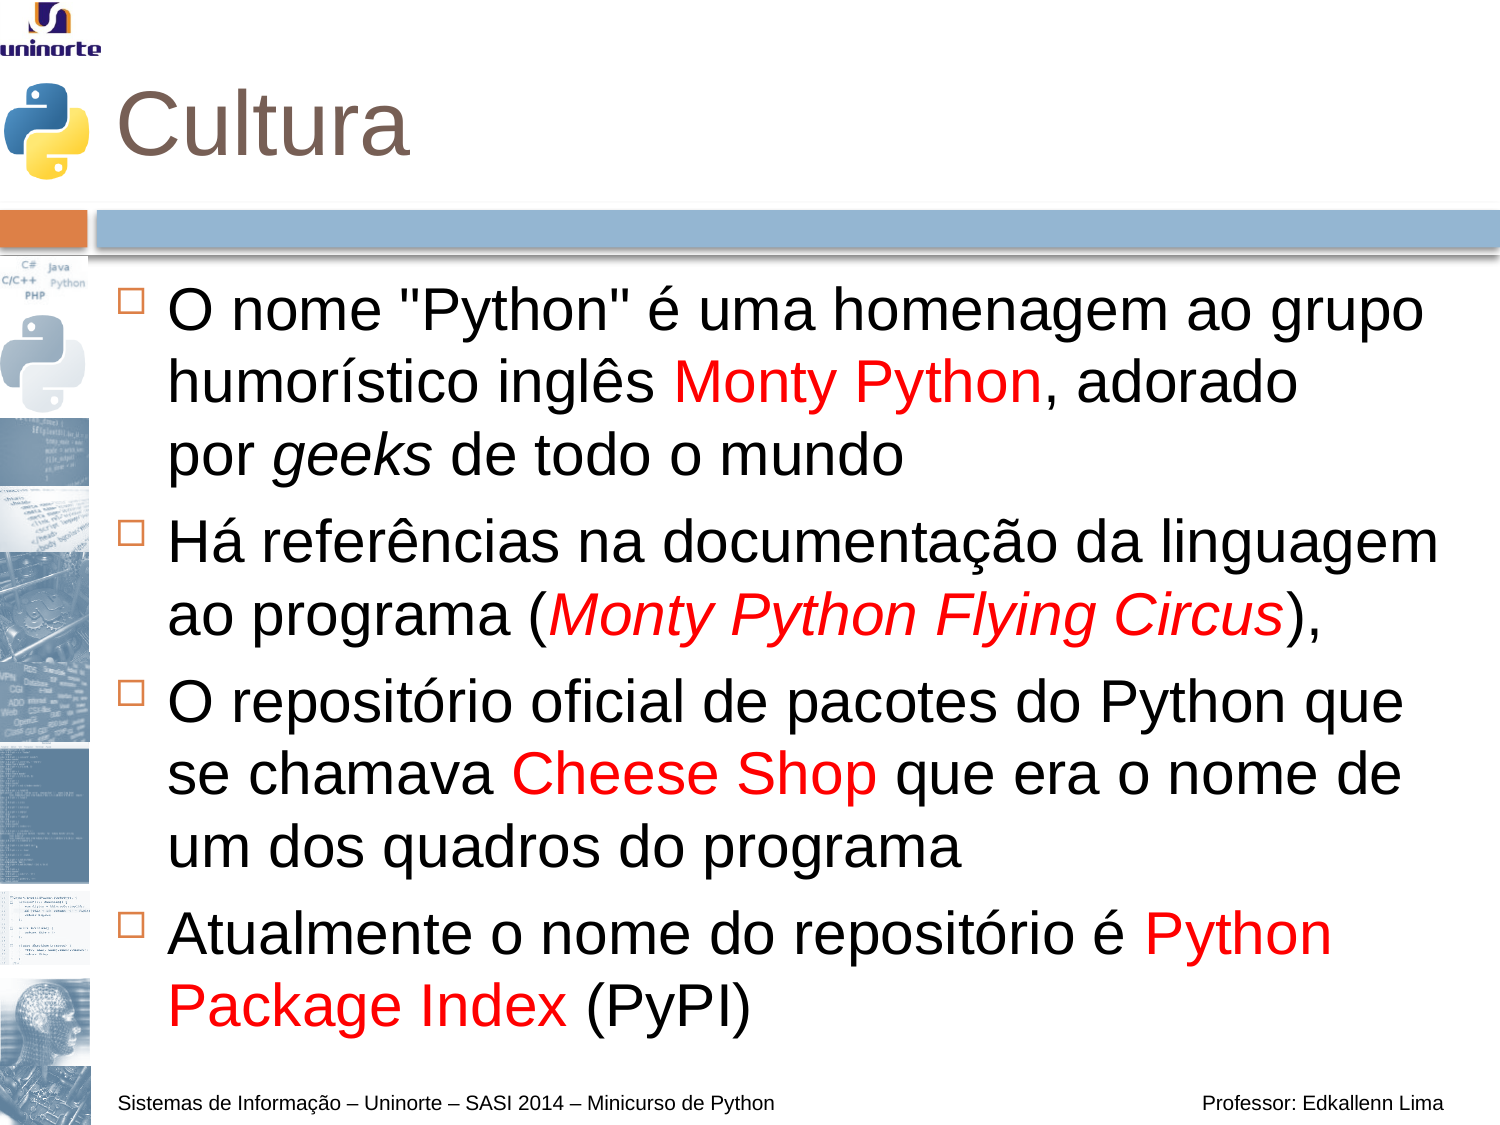

# Cultura
O nome "Python" é uma homenagem ao grupo humorístico inglês Monty Python, adorado por geeks de todo o mundo
Há referências na documentação da linguagem ao programa (Monty Python Flying Circus),
O repositório oficial de pacotes do Python que se chamava Cheese Shop que era o nome de um dos quadros do programa
Atualmente o nome do repositório é Python Package Index (PyPI)